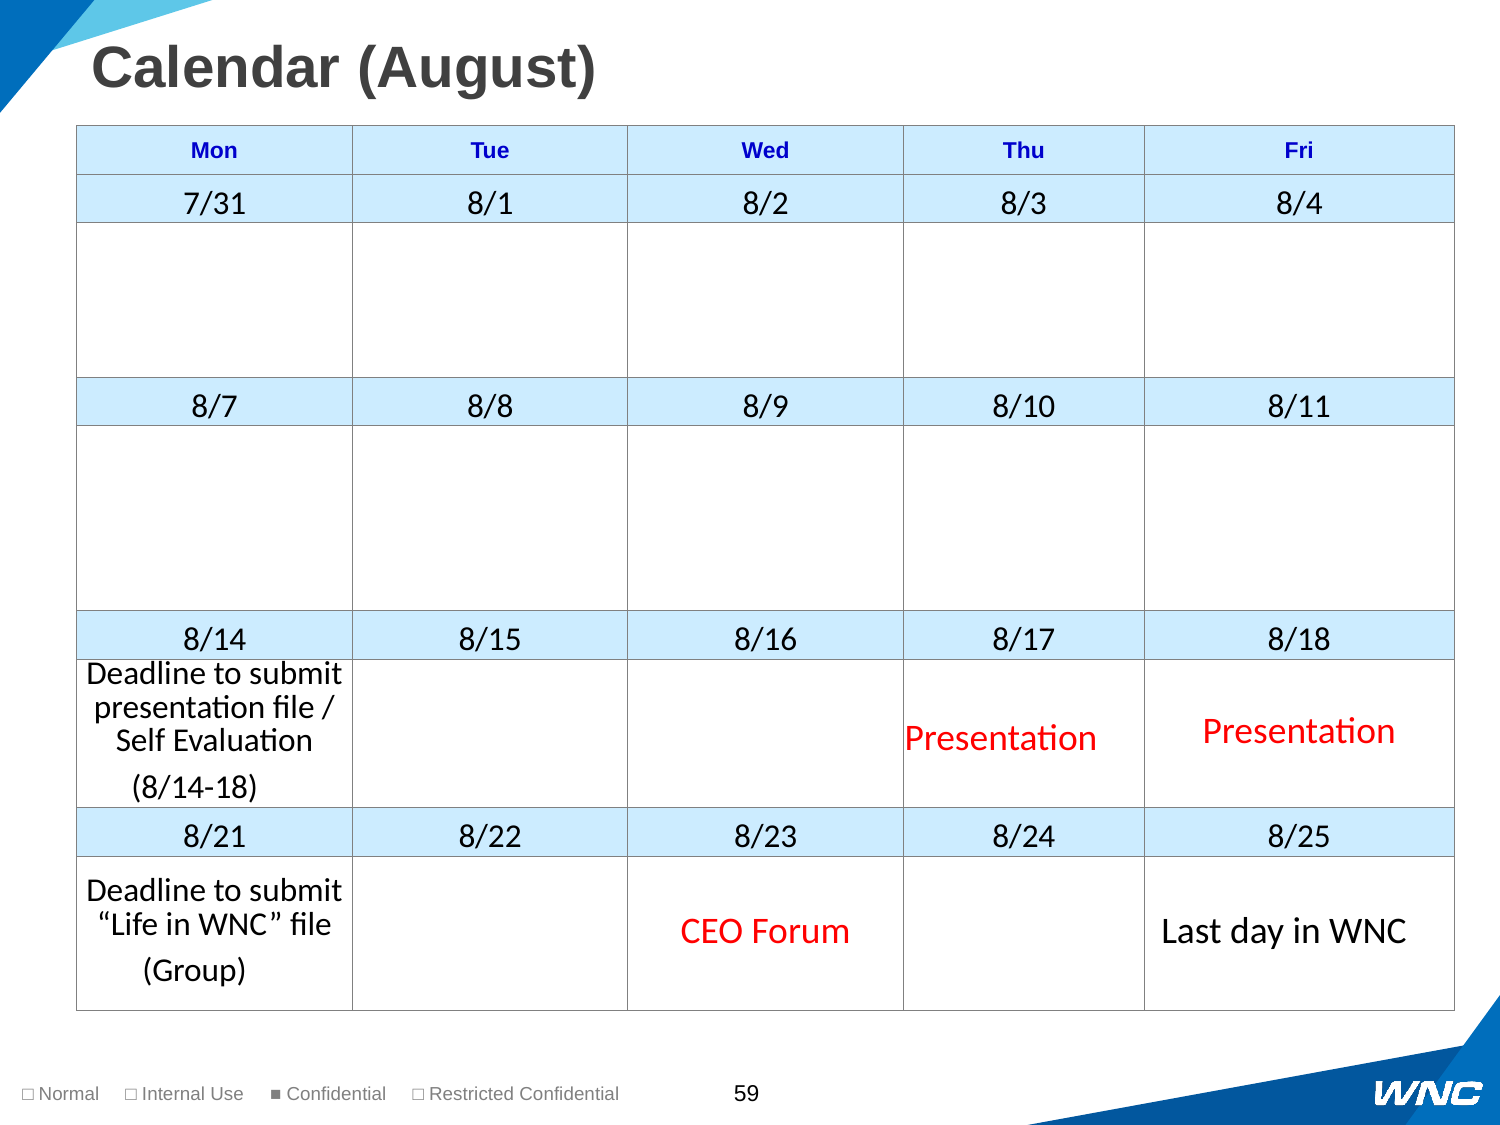

# Calendar (August)
| Mon | Tue | Wed | Thu | Fri |
| --- | --- | --- | --- | --- |
| 7/31 | 8/1 | 8/2 | 8/3 | 8/4 |
|  |  |  |  |  |
| 8/7 | 8/8 | 8/9 | 8/10 | 8/11 |
|  |  |  |  |  |
| 8/14 | 8/15 | 8/16 | 8/17 | 8/18 |
| Deadline to submit presentation file / Self Evaluation (8/14-18) |  |  | Presentation | Presentation |
| 8/21 | 8/22 | 8/23 | 8/24 | 8/25 |
| Deadline to submit “Life in WNC” file (Group) |  | CEO Forum |  | Last day in WNC |